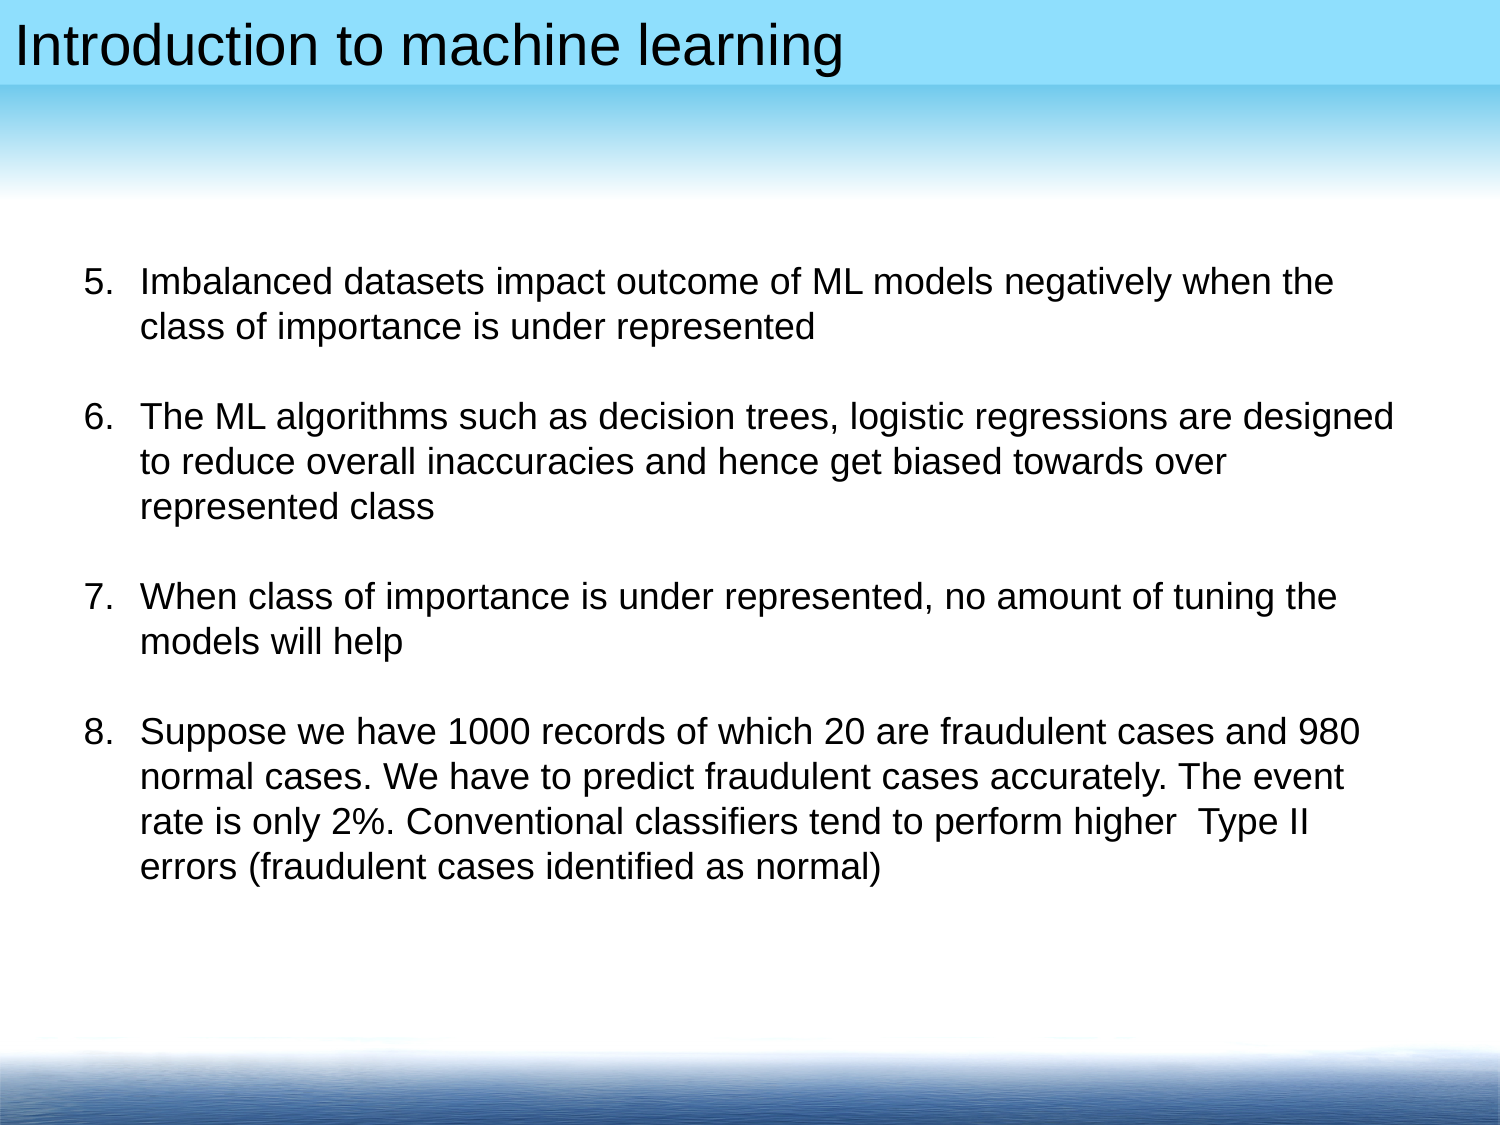

Imbalanced datasets impact outcome of ML models negatively when the class of importance is under represented

The ML algorithms such as decision trees, logistic regressions are designed to reduce overall inaccuracies and hence get biased towards over represented class

When class of importance is under represented, no amount of tuning the models will help

Suppose we have 1000 records of which 20 are fraudulent cases and 980 normal cases. We have to predict fraudulent cases accurately. The event rate is only 2%. Conventional classifiers tend to perform higher  Type II errors (fraudulent cases identified as normal)